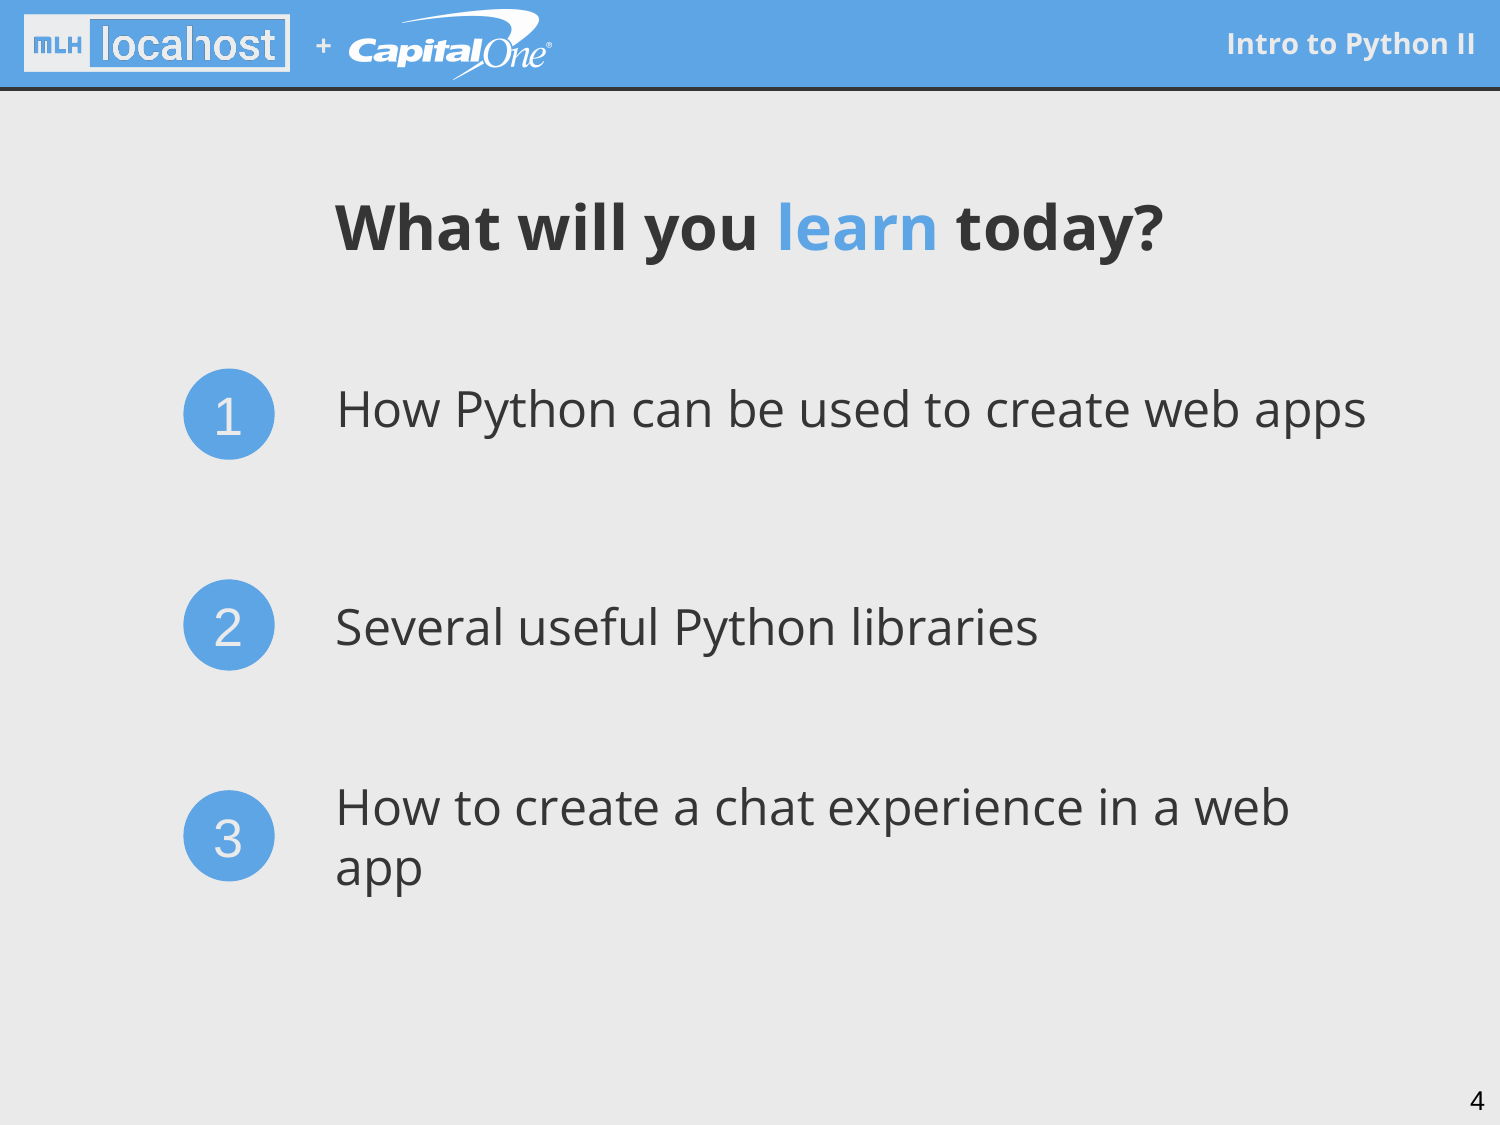

# What will you learn today?
How Python can be used to create web apps
1
Several useful Python libraries
2
How to create a chat experience in a web app
3